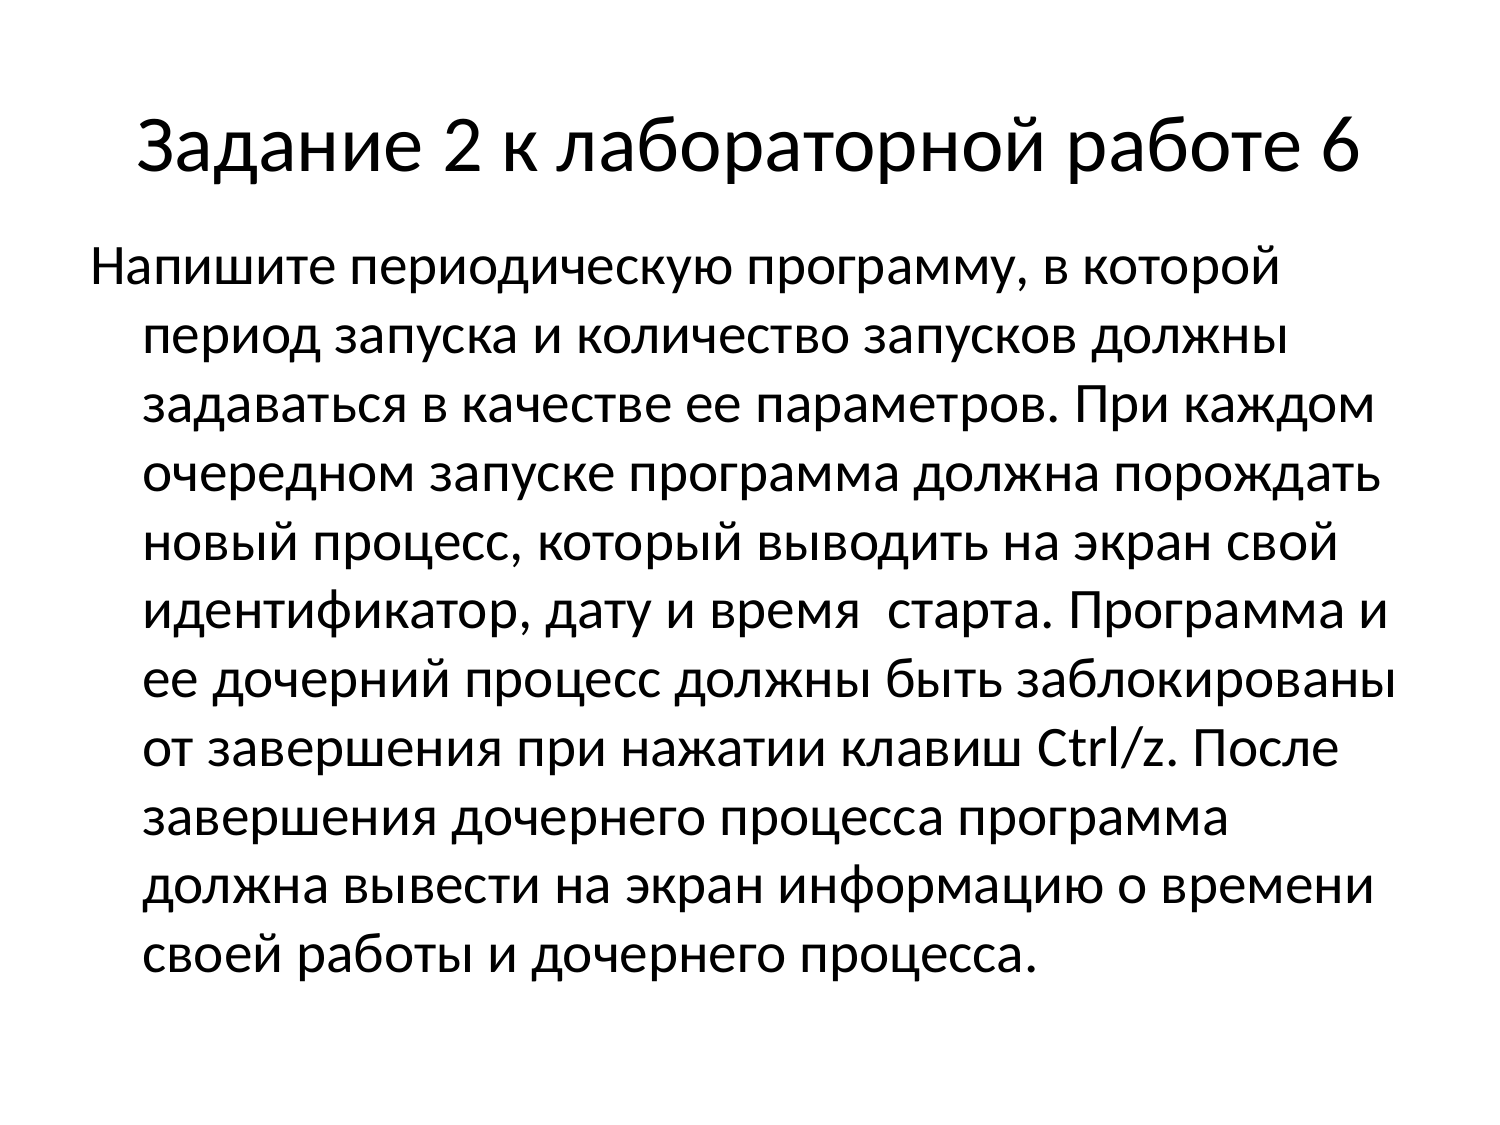

# Задание 2 к лабораторной работе 6
Напишите периодическую программу, в которой период запуска и количество запусков должны задаваться в качестве ее параметров. При каждом очередном запуске программа должна порождать новый процесс, который выводить на экран свой идентификатор, дату и время  старта. Программа и ее дочерний процесс должны быть заблокированы от завершения при нажатии клавиш Ctrl/z. После завершения дочернего процесса программа должна вывести на экран информацию о времени своей работы и дочернего процесса.